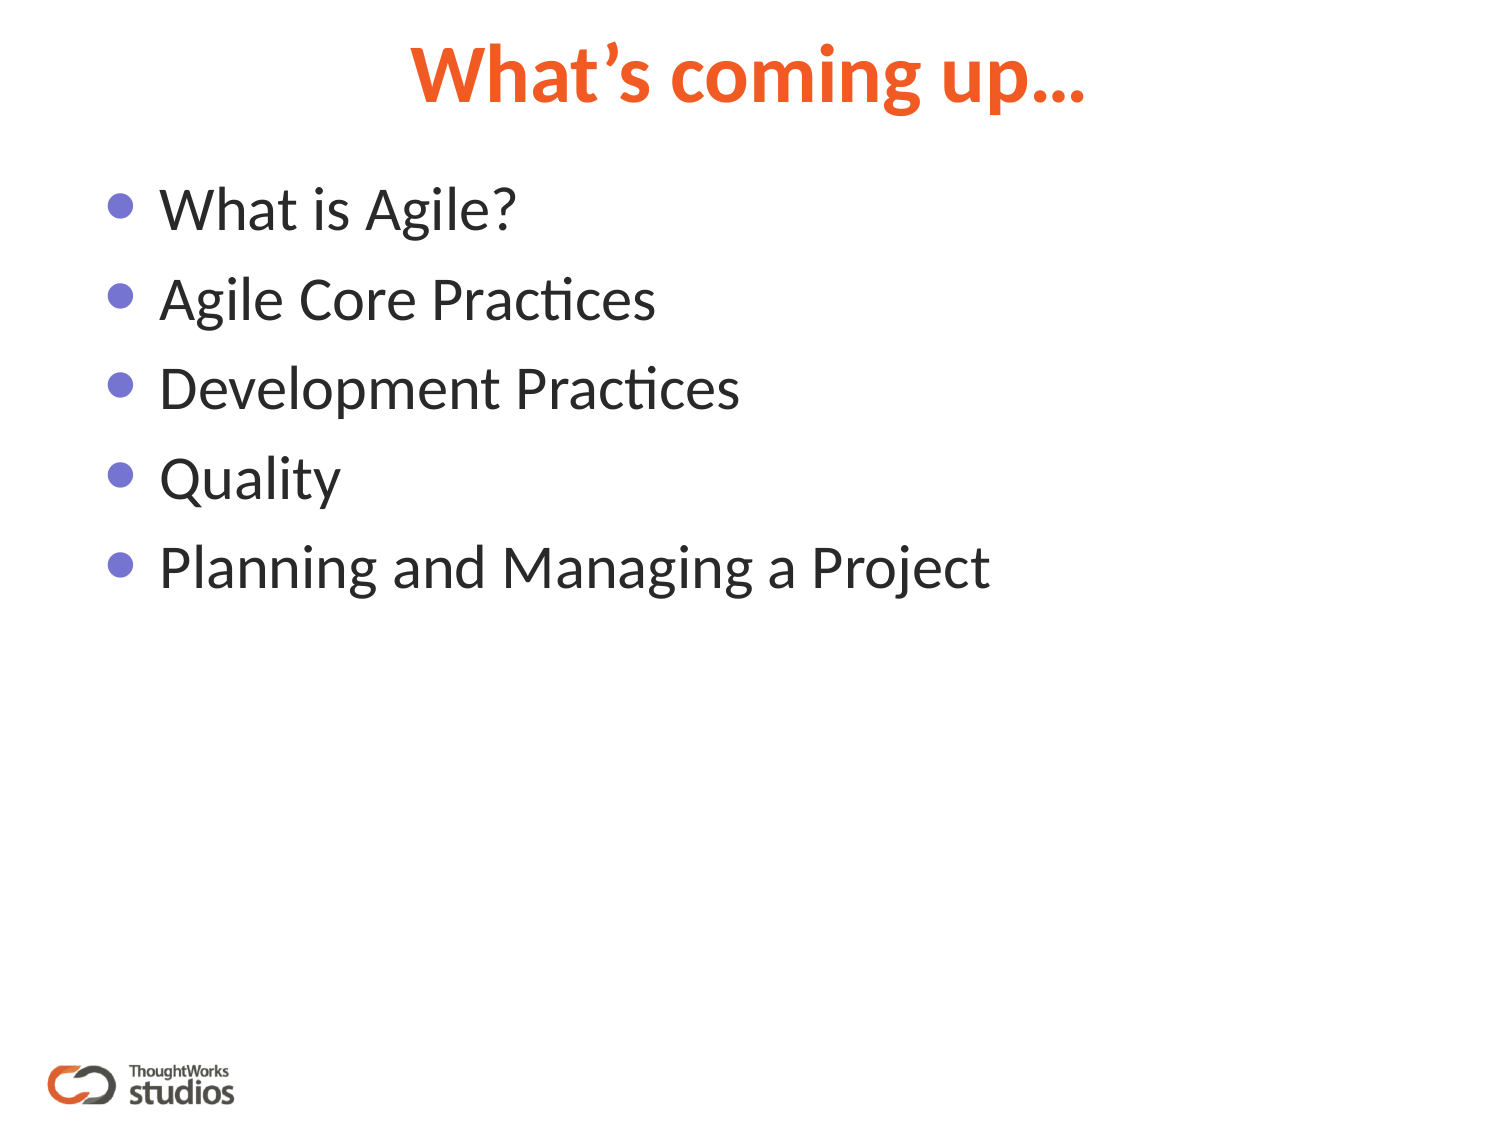

# What’s coming up…
What is Agile?
Agile Core Practices
Development Practices
Quality
Planning and Managing a Project